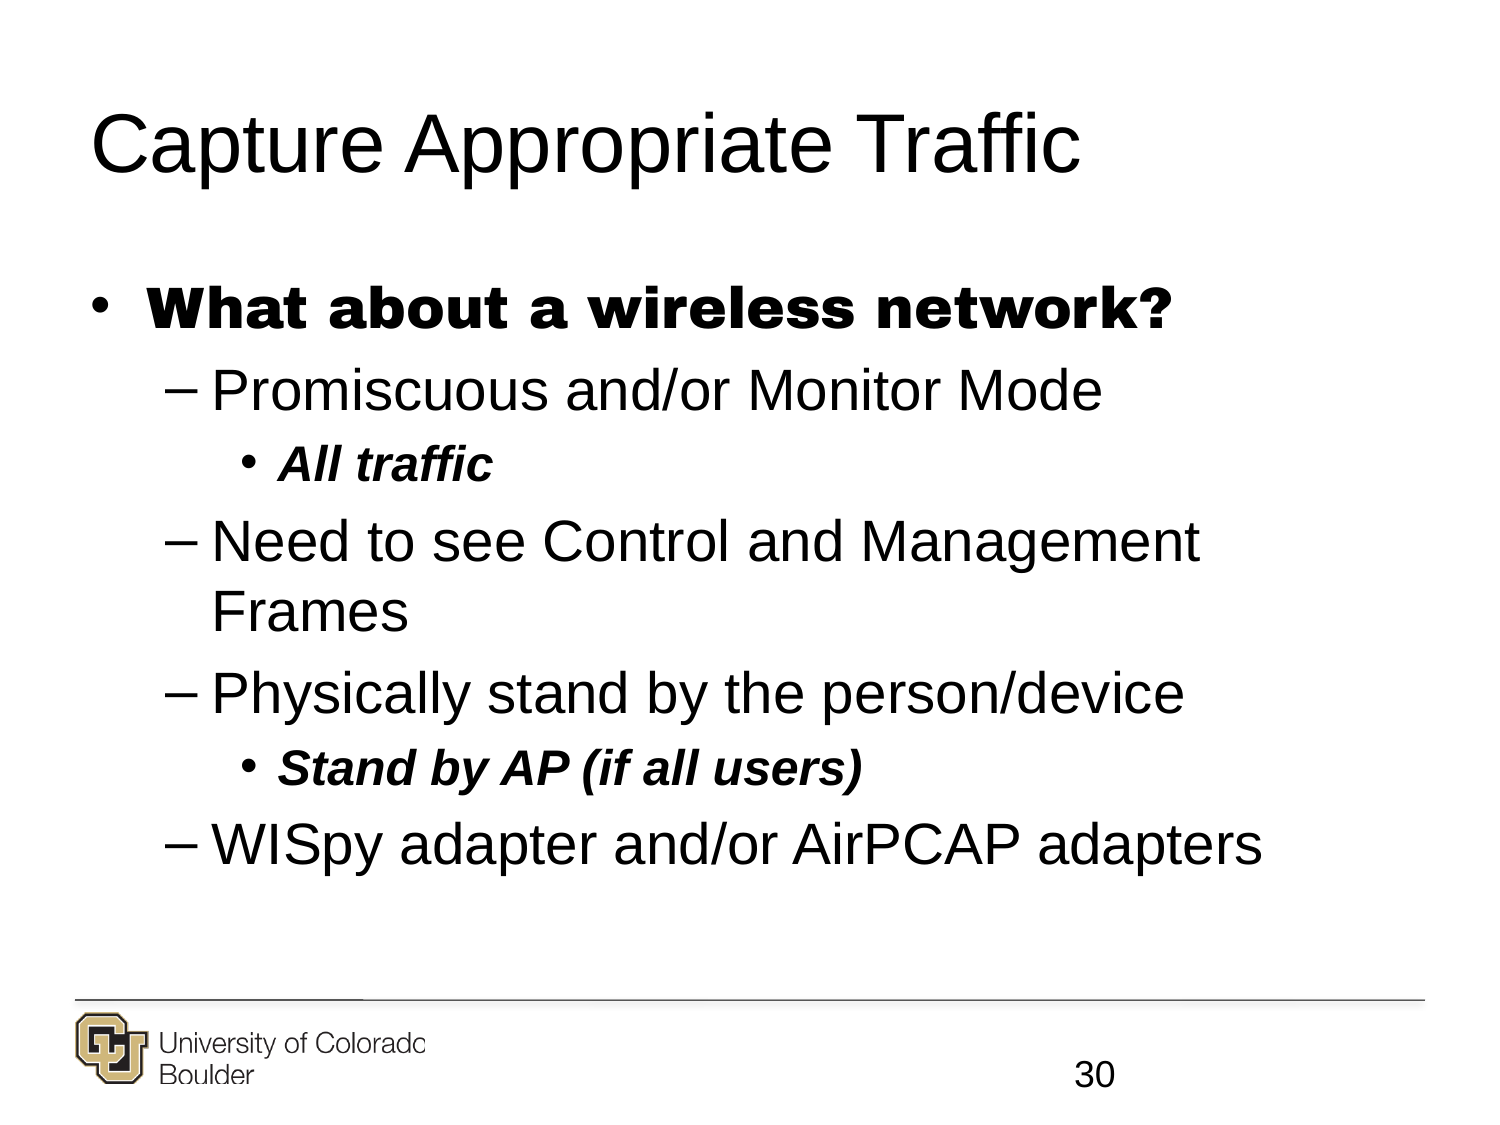

# Capture Appropriate Traffic
What about a wireless network?
Promiscuous and/or Monitor Mode
All traffic
Need to see Control and Management Frames
Physically stand by the person/device
Stand by AP (if all users)
WISpy adapter and/or AirPCAP adapters
30